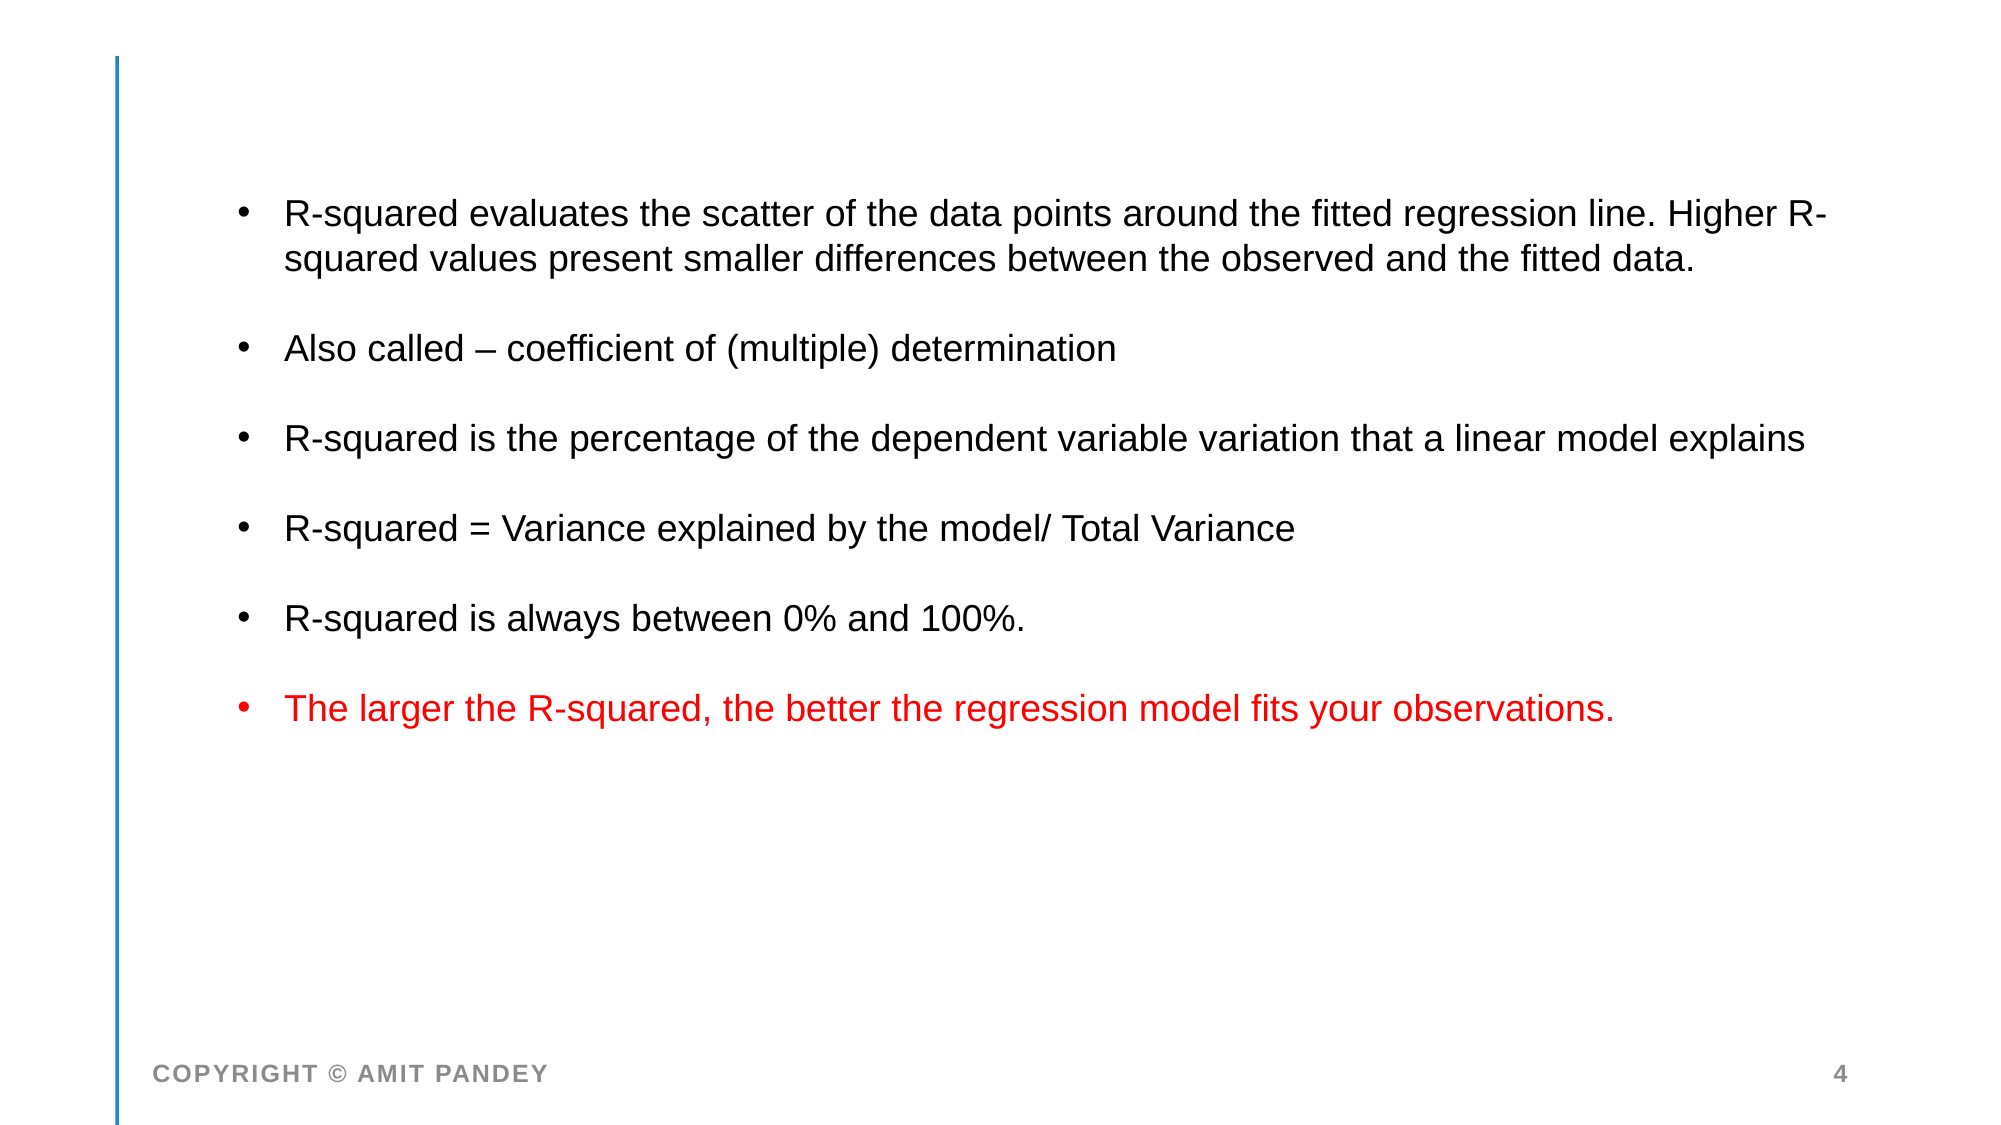

R-squared evaluates the scatter of the data points around the fitted regression line. Higher R-squared values present smaller differences between the observed and the fitted data.

Also called – coefficient of (multiple) determination

R-squared is the percentage of the dependent variable variation that a linear model explains

R-squared = Variance explained by the model/ Total Variance

R-squared is always between 0% and 100%.

The larger the R-squared, the better the regression model fits your observations.
COPYRIGHT © AMIT PANDEY
4